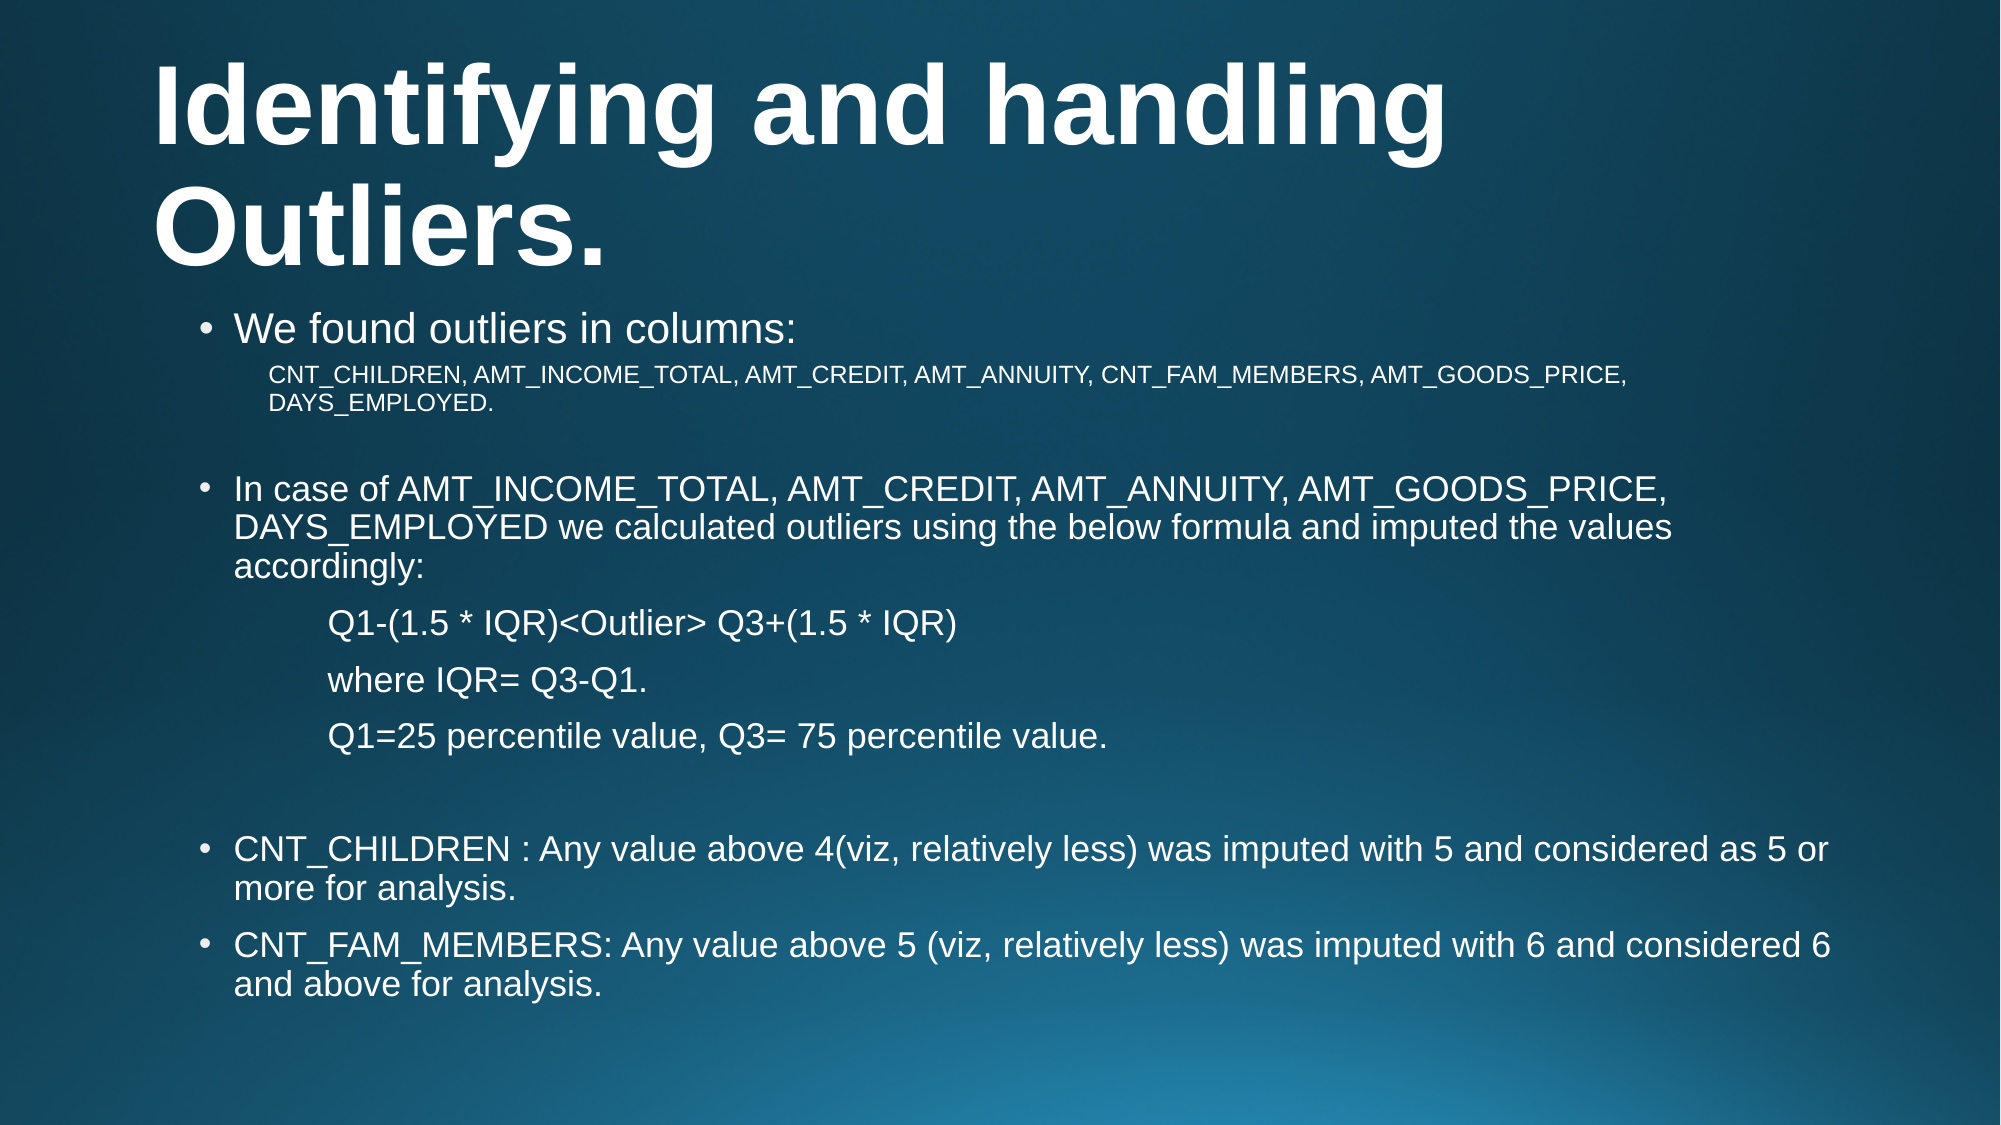

# Identifying and handling Outliers.
We found outliers in columns:
CNT_CHILDREN, AMT_INCOME_TOTAL, AMT_CREDIT, AMT_ANNUITY, CNT_FAM_MEMBERS, AMT_GOODS_PRICE, DAYS_EMPLOYED.

In case of AMT_INCOME_TOTAL, AMT_CREDIT, AMT_ANNUITY, AMT_GOODS_PRICE, DAYS_EMPLOYED we calculated outliers using the below formula and imputed the values accordingly:
	Q1-(1.5 * IQR)<Outlier> Q3+(1.5 * IQR)
	where IQR= Q3-Q1.
	Q1=25 percentile value, Q3= 75 percentile value.

CNT_CHILDREN : Any value above 4(viz, relatively less) was imputed with 5 and considered as 5 or more for analysis.
CNT_FAM_MEMBERS: Any value above 5 (viz, relatively less) was imputed with 6 and considered 6 and above for analysis.